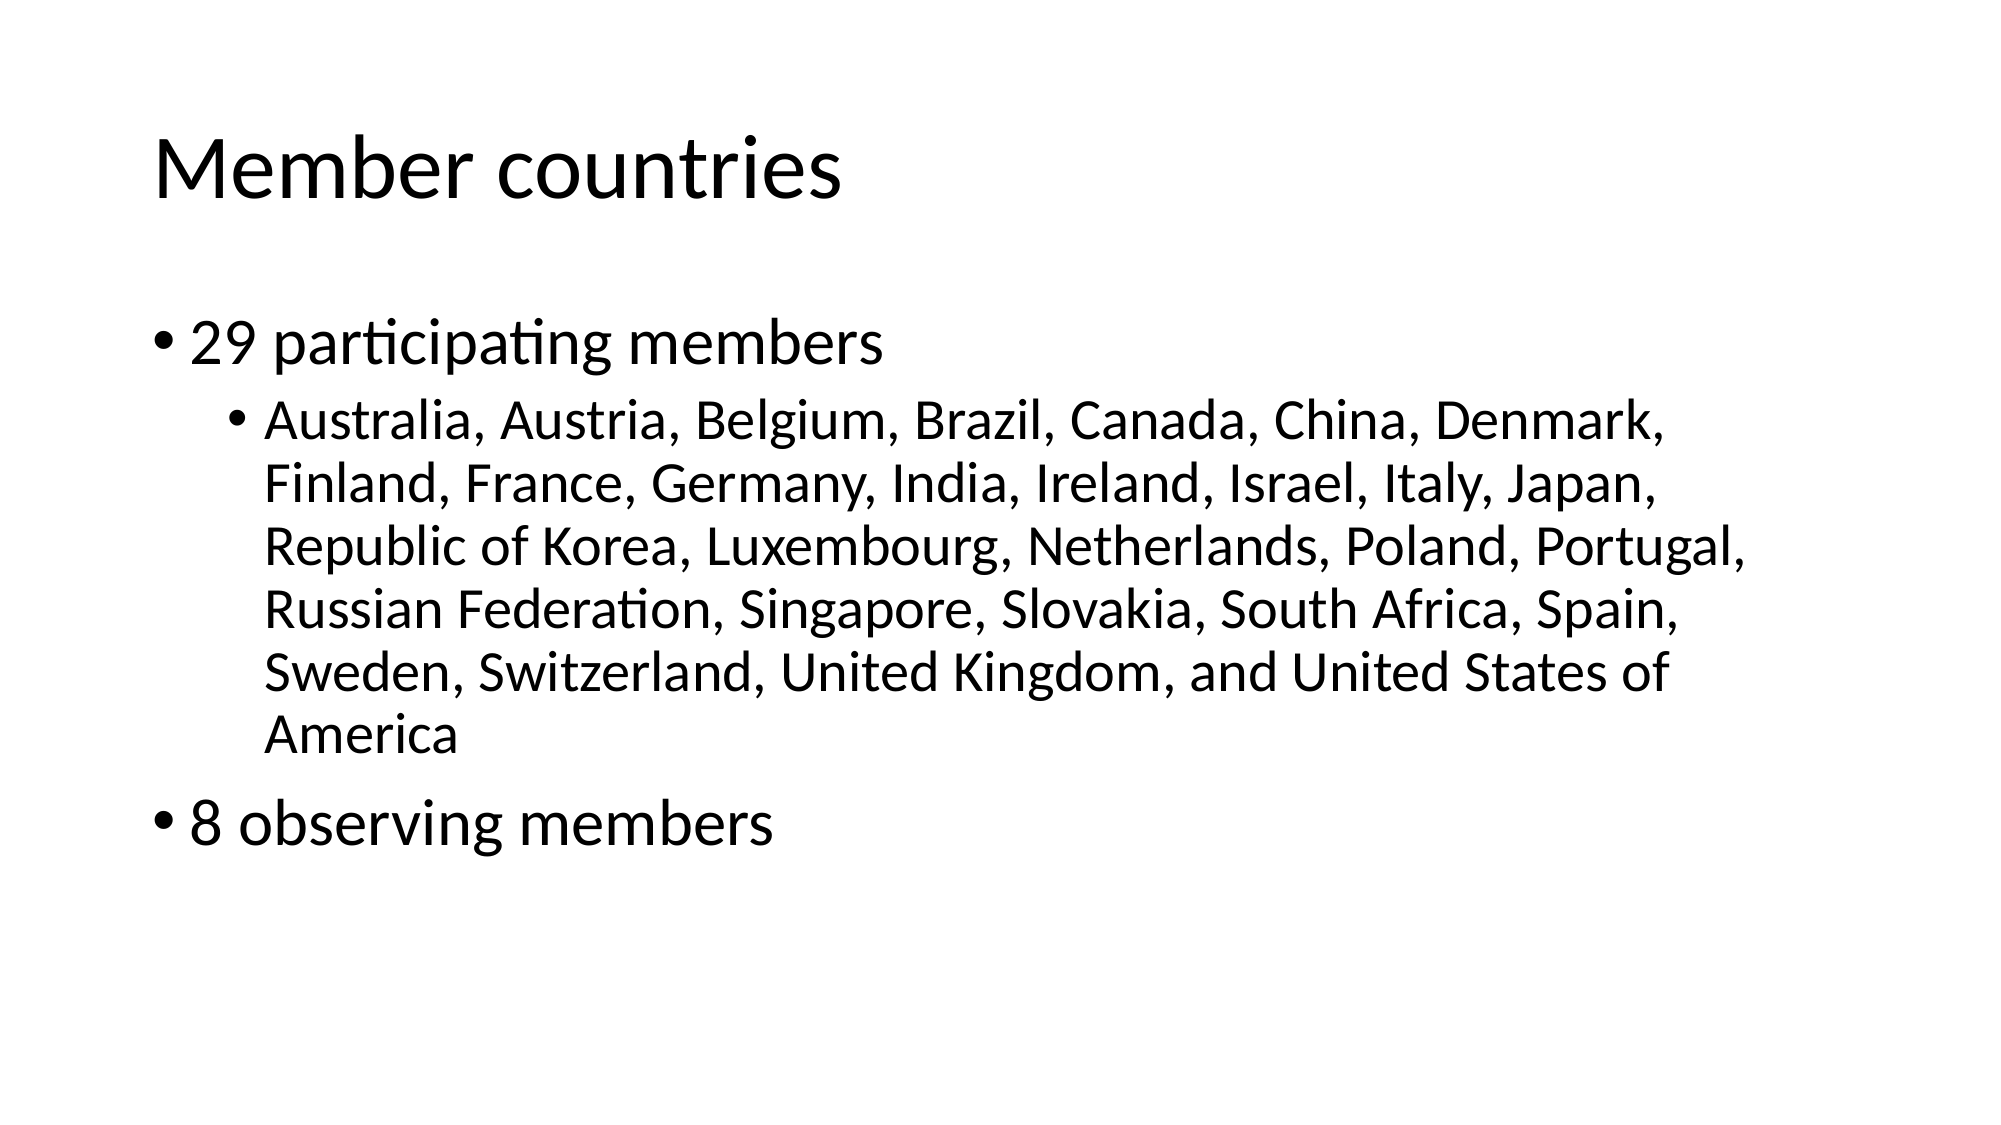

# Member countries
29 participating members
Australia, Austria, Belgium, Brazil, Canada, China, Denmark, Finland, France, Germany, India, Ireland, Israel, Italy, Japan, Republic of Korea, Luxembourg, Netherlands, Poland, Portugal, Russian Federation, Singapore, Slovakia, South Africa, Spain, Sweden, Switzerland, United Kingdom, and United States of America
8 observing members